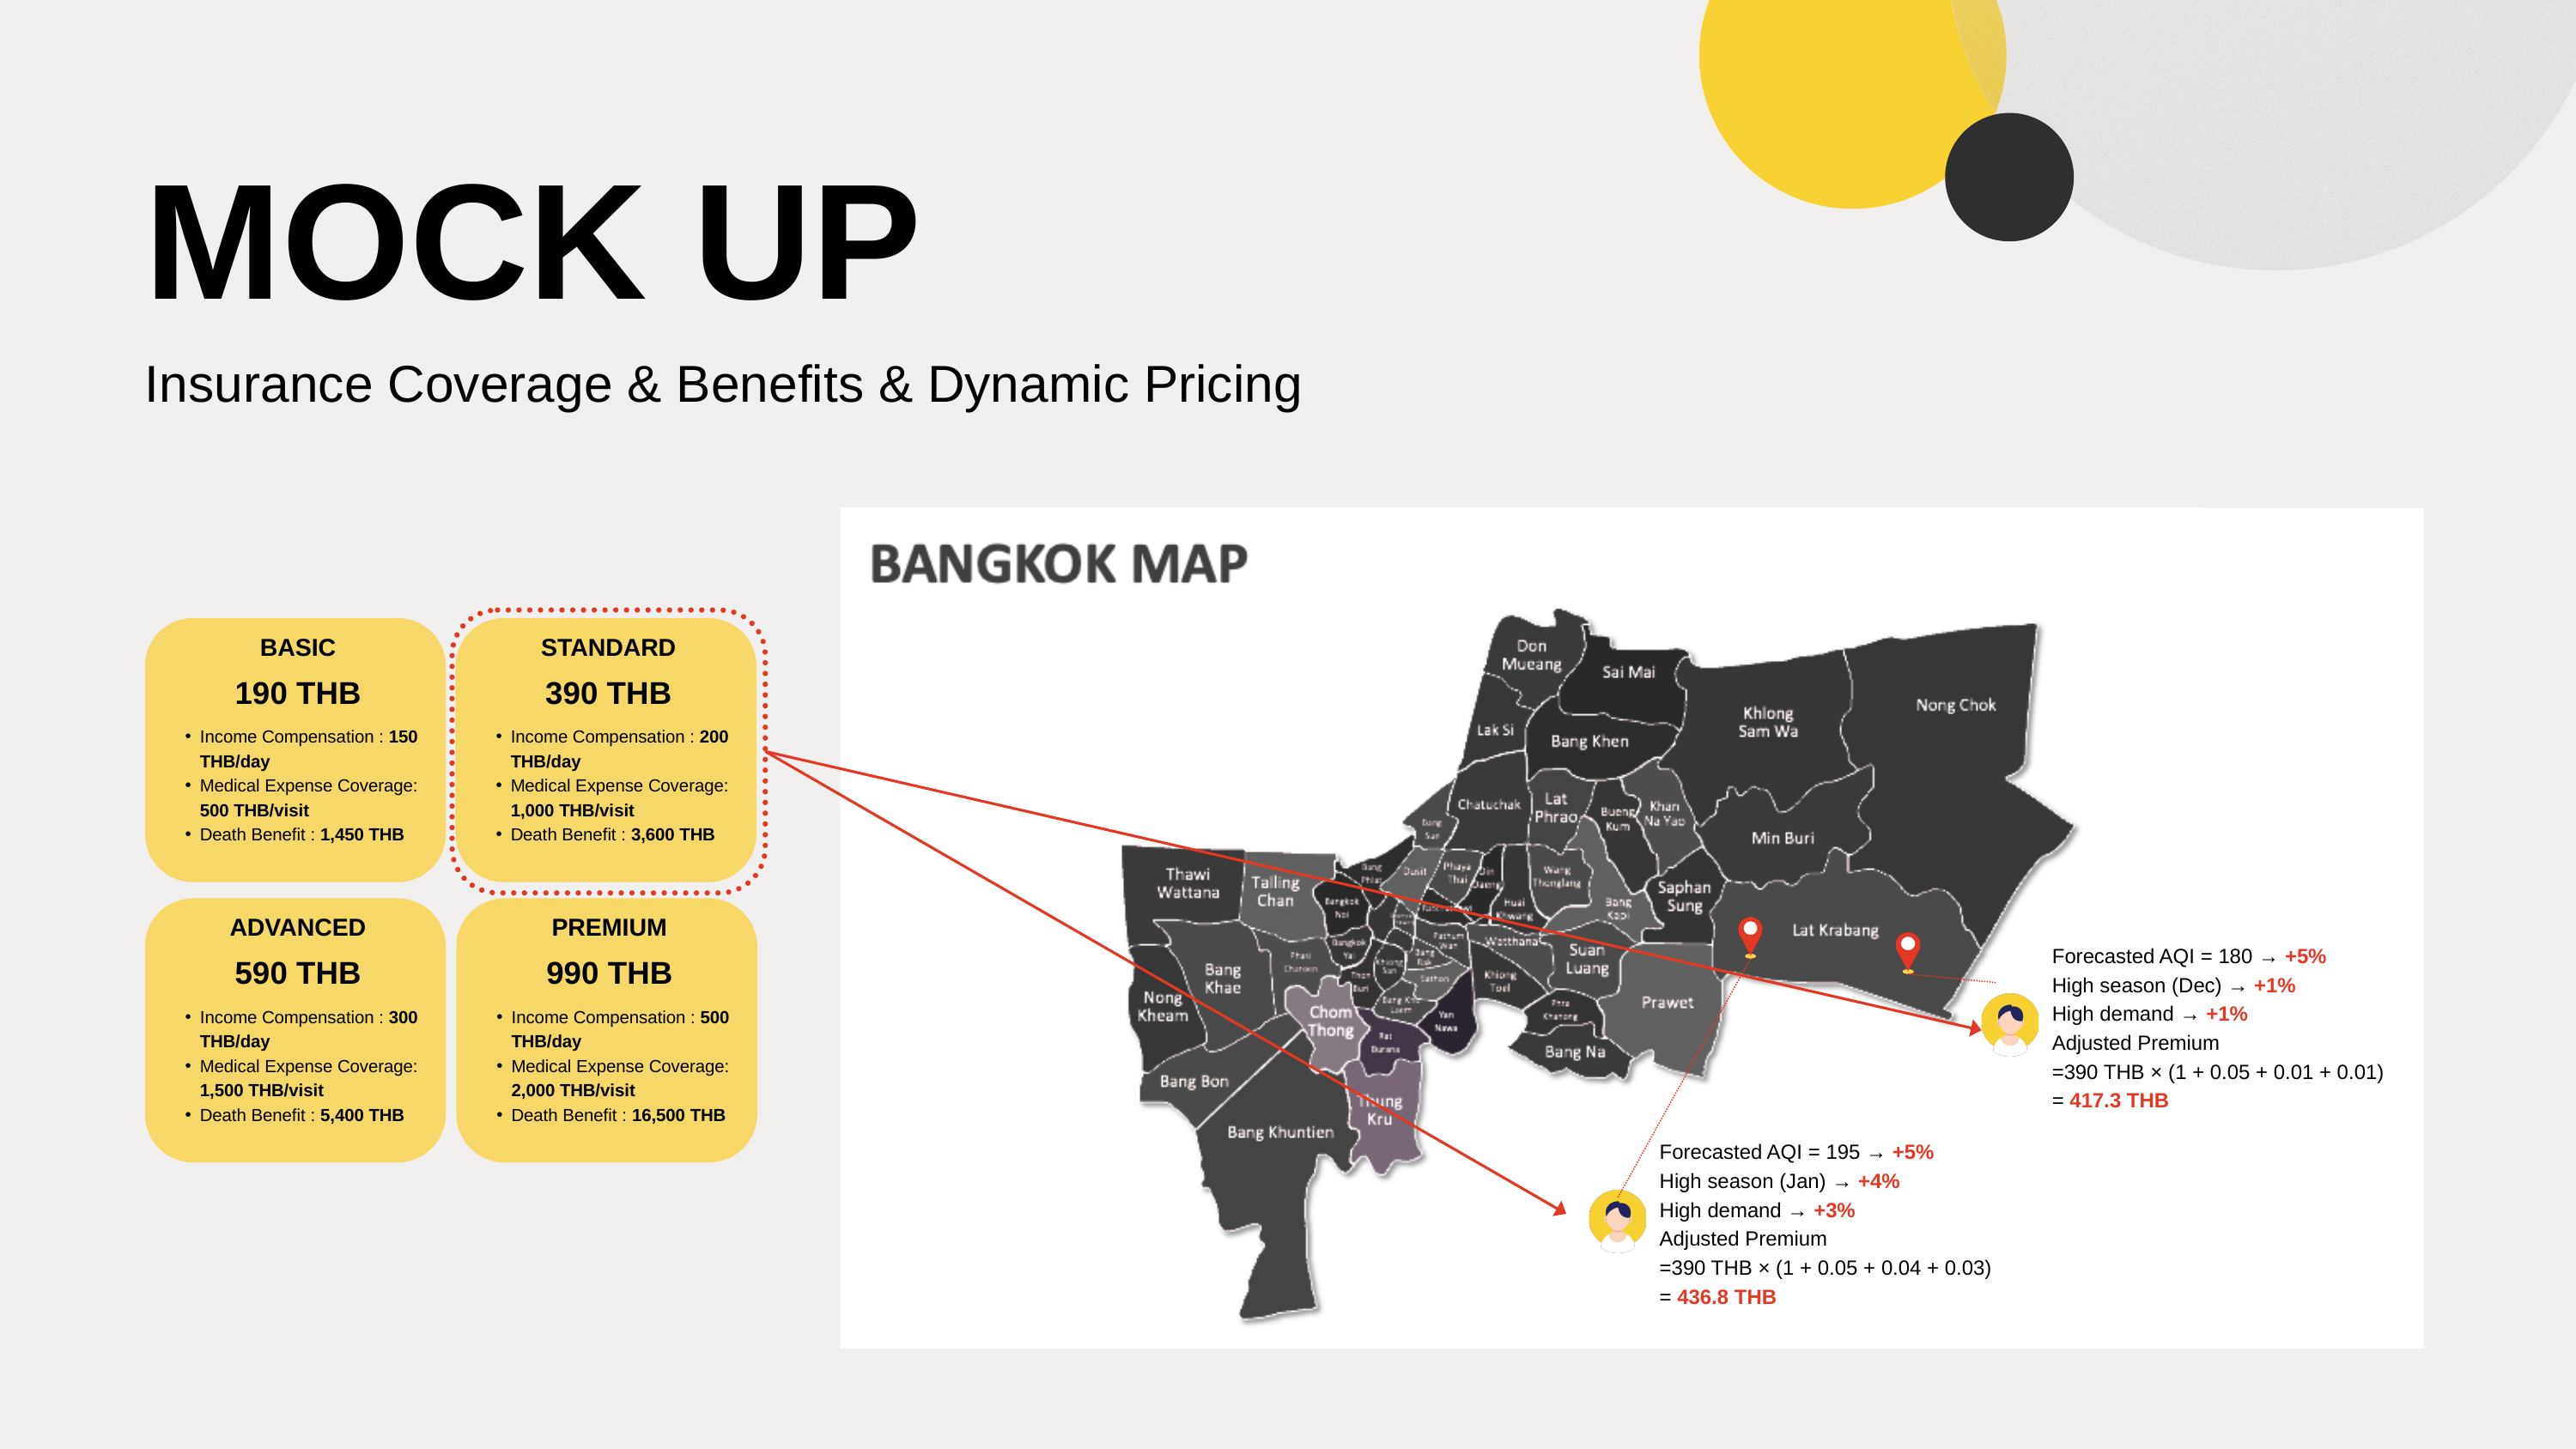

MOCK UP

Insurance Coverage & Benefits & Dynamic Pricing

BASIC
STANDARD
190 THB
390 THB
Income Compensation : 150 THB/day
Medical Expense Coverage: 500 THB/visit
Death Benefit : 1,450 THB
Income Compensation : 200 THB/day
Medical Expense Coverage: 1,000 THB/visit
Death Benefit : 3,600 THB

ADVANCED
PREMIUM

Forecasted AQI = 180 → +5%
High season (Dec) → +1%
High demand → +1%
Adjusted Premium
=390 THB × (1 + 0.05 + 0.01 + 0.01)
= 417.3 THB
590 THB
990 THB

Income Compensation : 300 THB/day
Medical Expense Coverage: 1,500 THB/visit
Death Benefit : 5,400 THB
Income Compensation : 500 THB/day
Medical Expense Coverage: 2,000 THB/visit
Death Benefit : 16,500 THB
Forecasted AQI = 195 → +5%
High season (Jan) → +4%
High demand → +3%
Adjusted Premium
=390 THB × (1 + 0.05 + 0.04 + 0.03)
= 436.8 THB